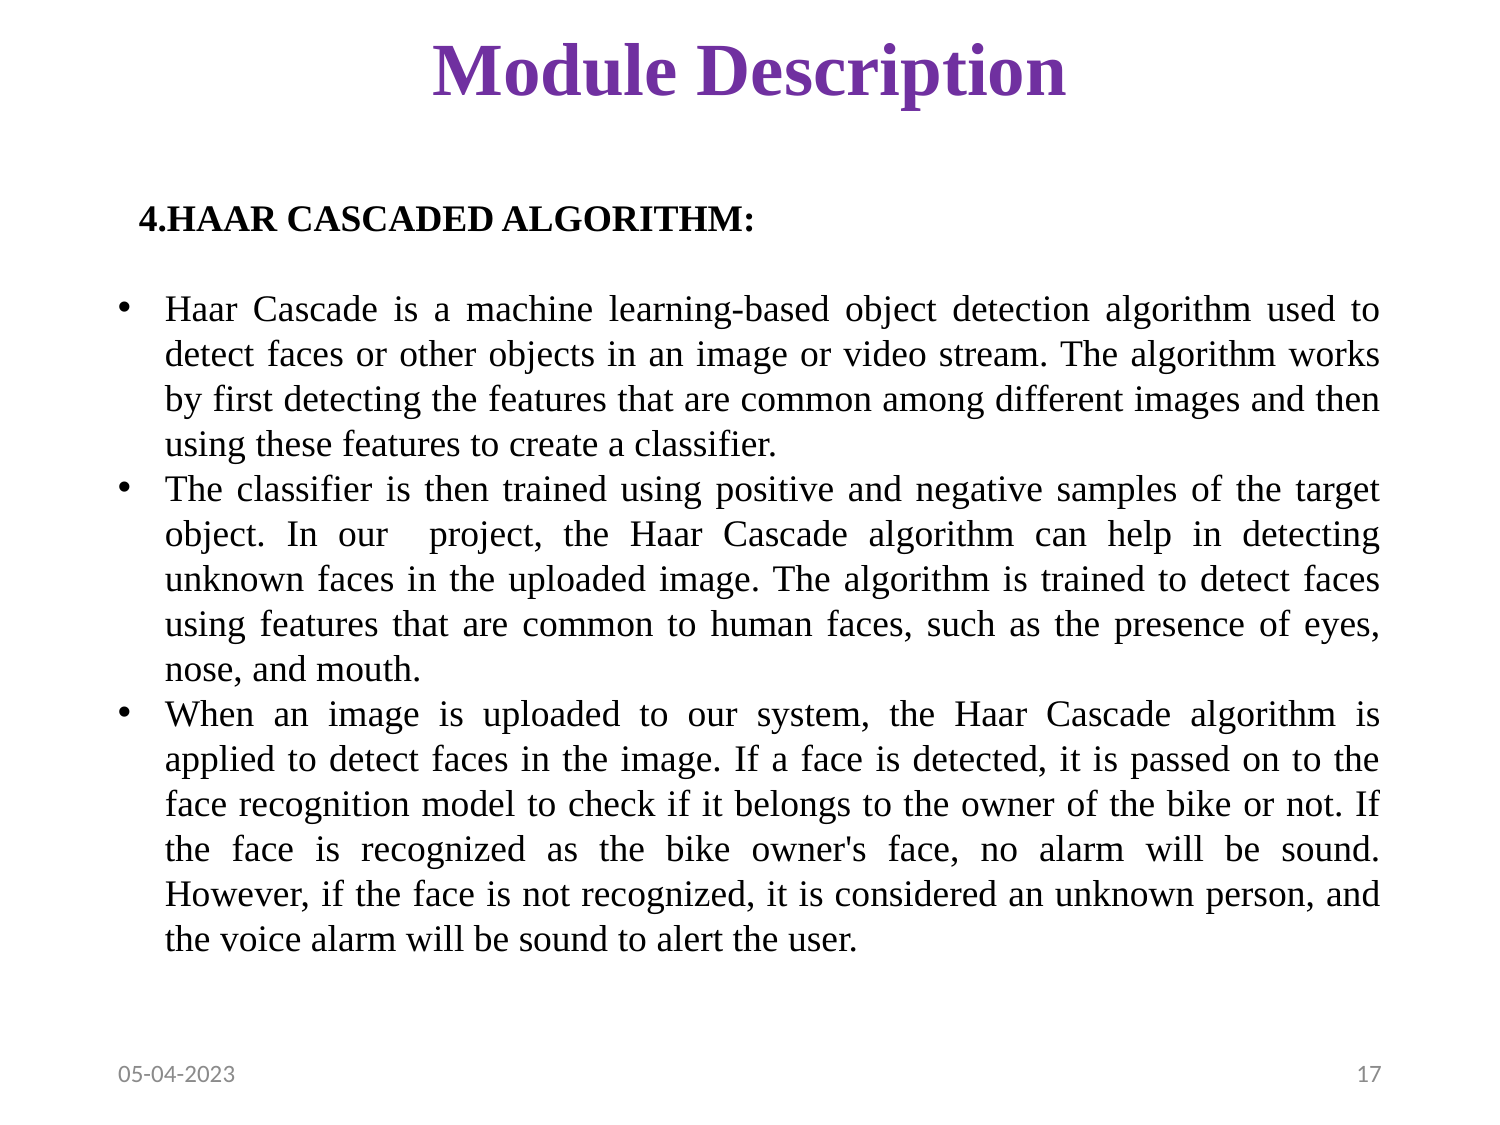

# Module Description
  4.HAAR CASCADED ALGORITHM:

Haar Cascade is a machine learning-based object detection algorithm used to detect faces or other objects in an image or video stream. The algorithm works by first detecting the features that are common among different images and then using these features to create a classifier.
The classifier is then trained using positive and negative samples of the target object. In our  project, the Haar Cascade algorithm can help in detecting unknown faces in the uploaded image. The algorithm is trained to detect faces using features that are common to human faces, such as the presence of eyes, nose, and mouth.
When an image is uploaded to our system, the Haar Cascade algorithm is applied to detect faces in the image. If a face is detected, it is passed on to the face recognition model to check if it belongs to the owner of the bike or not. If the face is recognized as the bike owner's face, no alarm will be sound. However, if the face is not recognized, it is considered an unknown person, and the voice alarm will be sound to alert the user.

05-04-2023
17